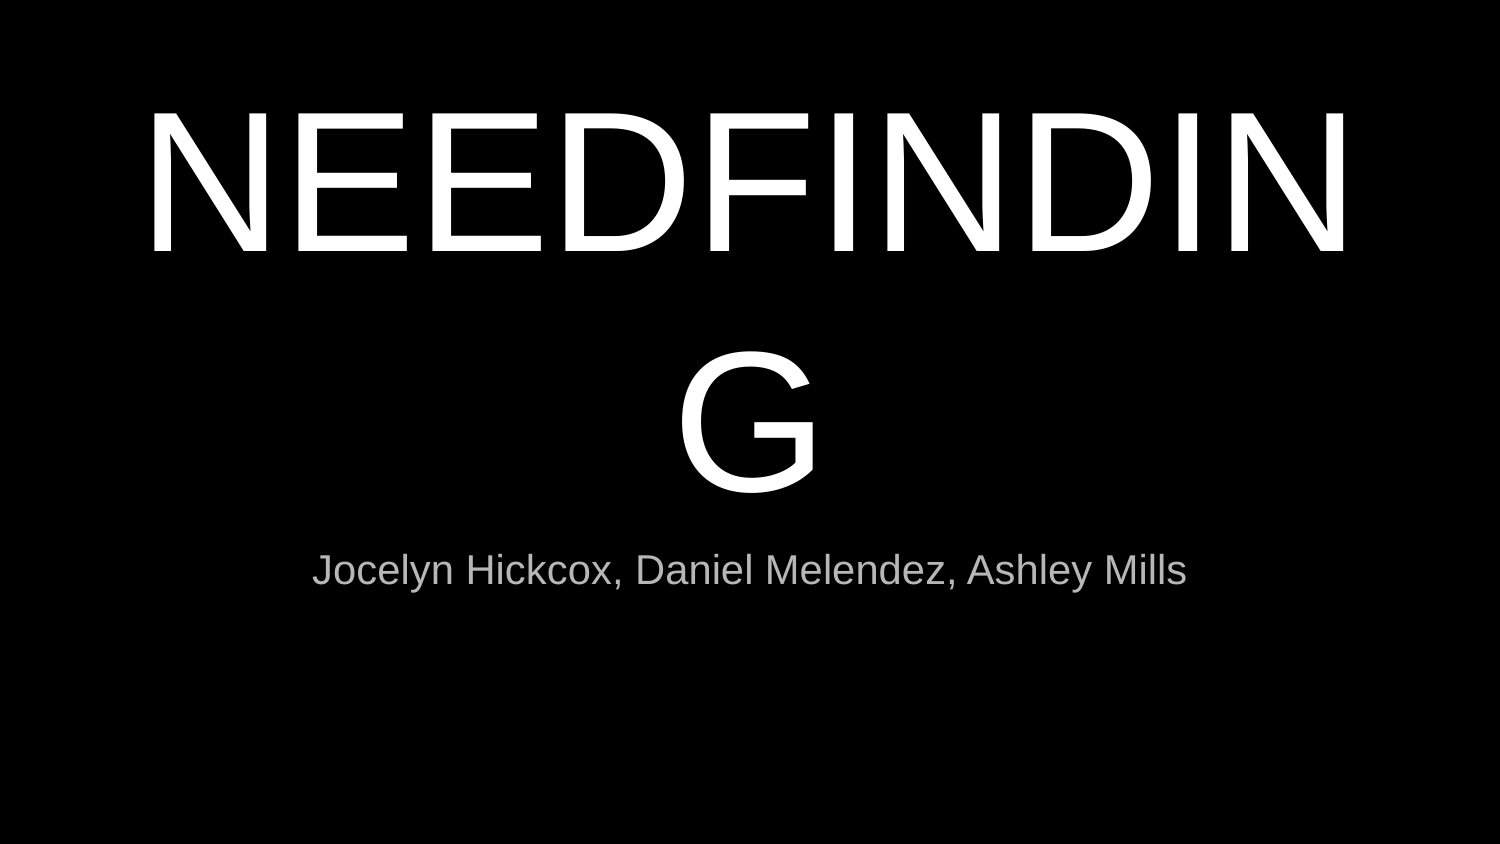

# NEEDFINDING
Jocelyn Hickcox, Daniel Melendez, Ashley Mills